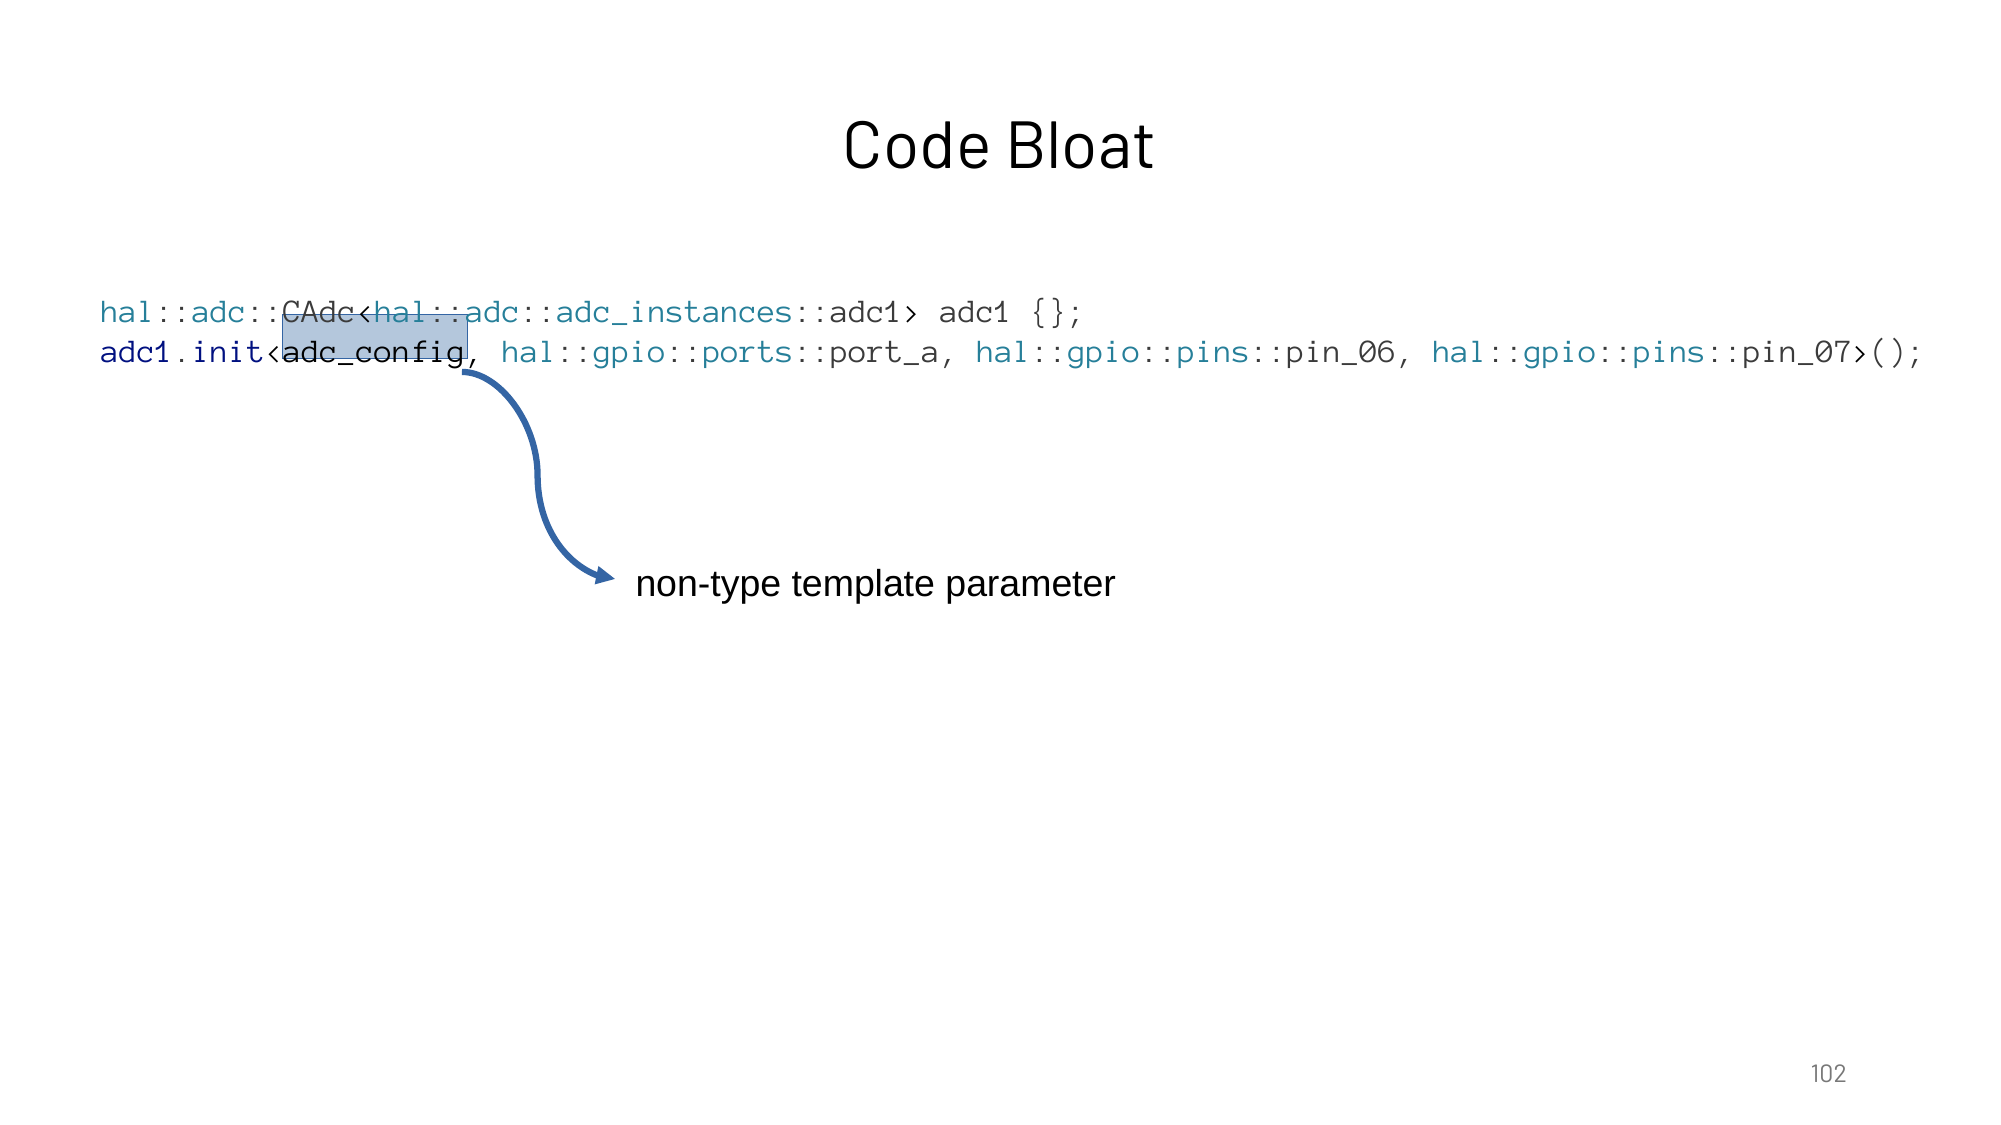

Code Bloat
hal::adc::CAdc<hal::adc::adc_instances::adc1> adc1 {};
adc1.init<adc_config, hal::gpio::ports::port_a, hal::gpio::pins::pin_06, hal::gpio::pins::pin_07>();

non-type template parameter
102